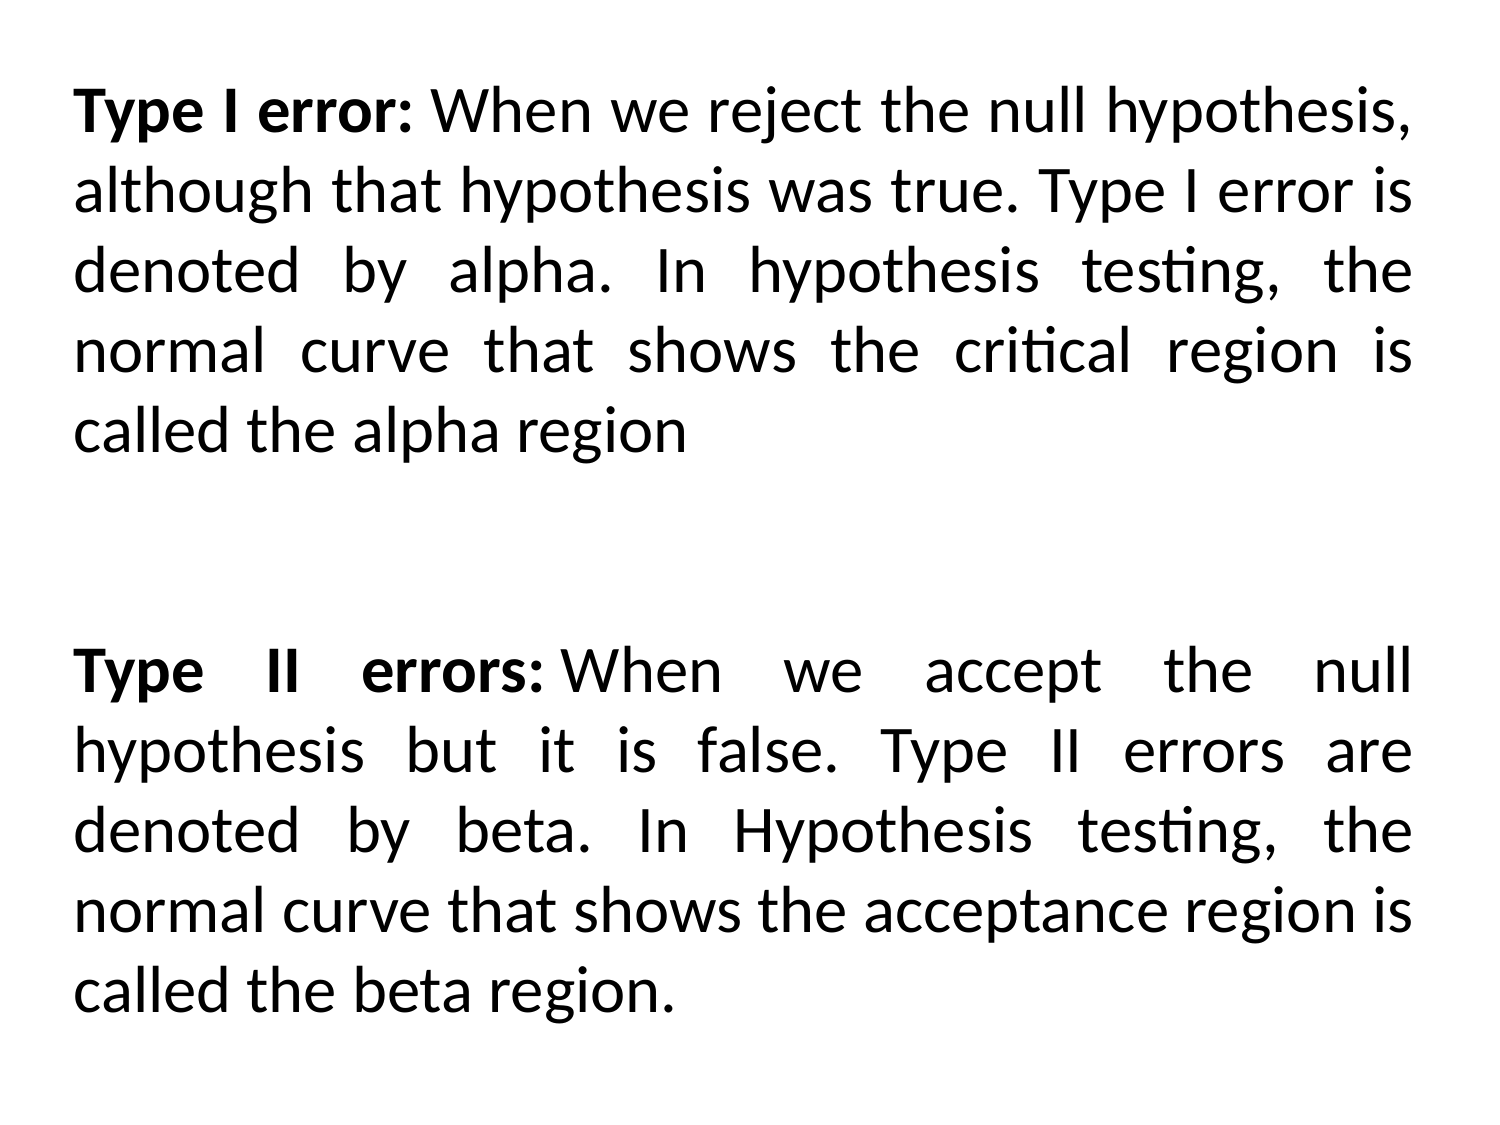

Type I error: When we reject the null hypothesis, although that hypothesis was true. Type I error is denoted by alpha. In hypothesis testing, the normal curve that shows the critical region is called the alpha region

Type II errors: When we accept the null hypothesis but it is false. Type II errors are denoted by beta. In Hypothesis testing, the normal curve that shows the acceptance region is called the beta region.